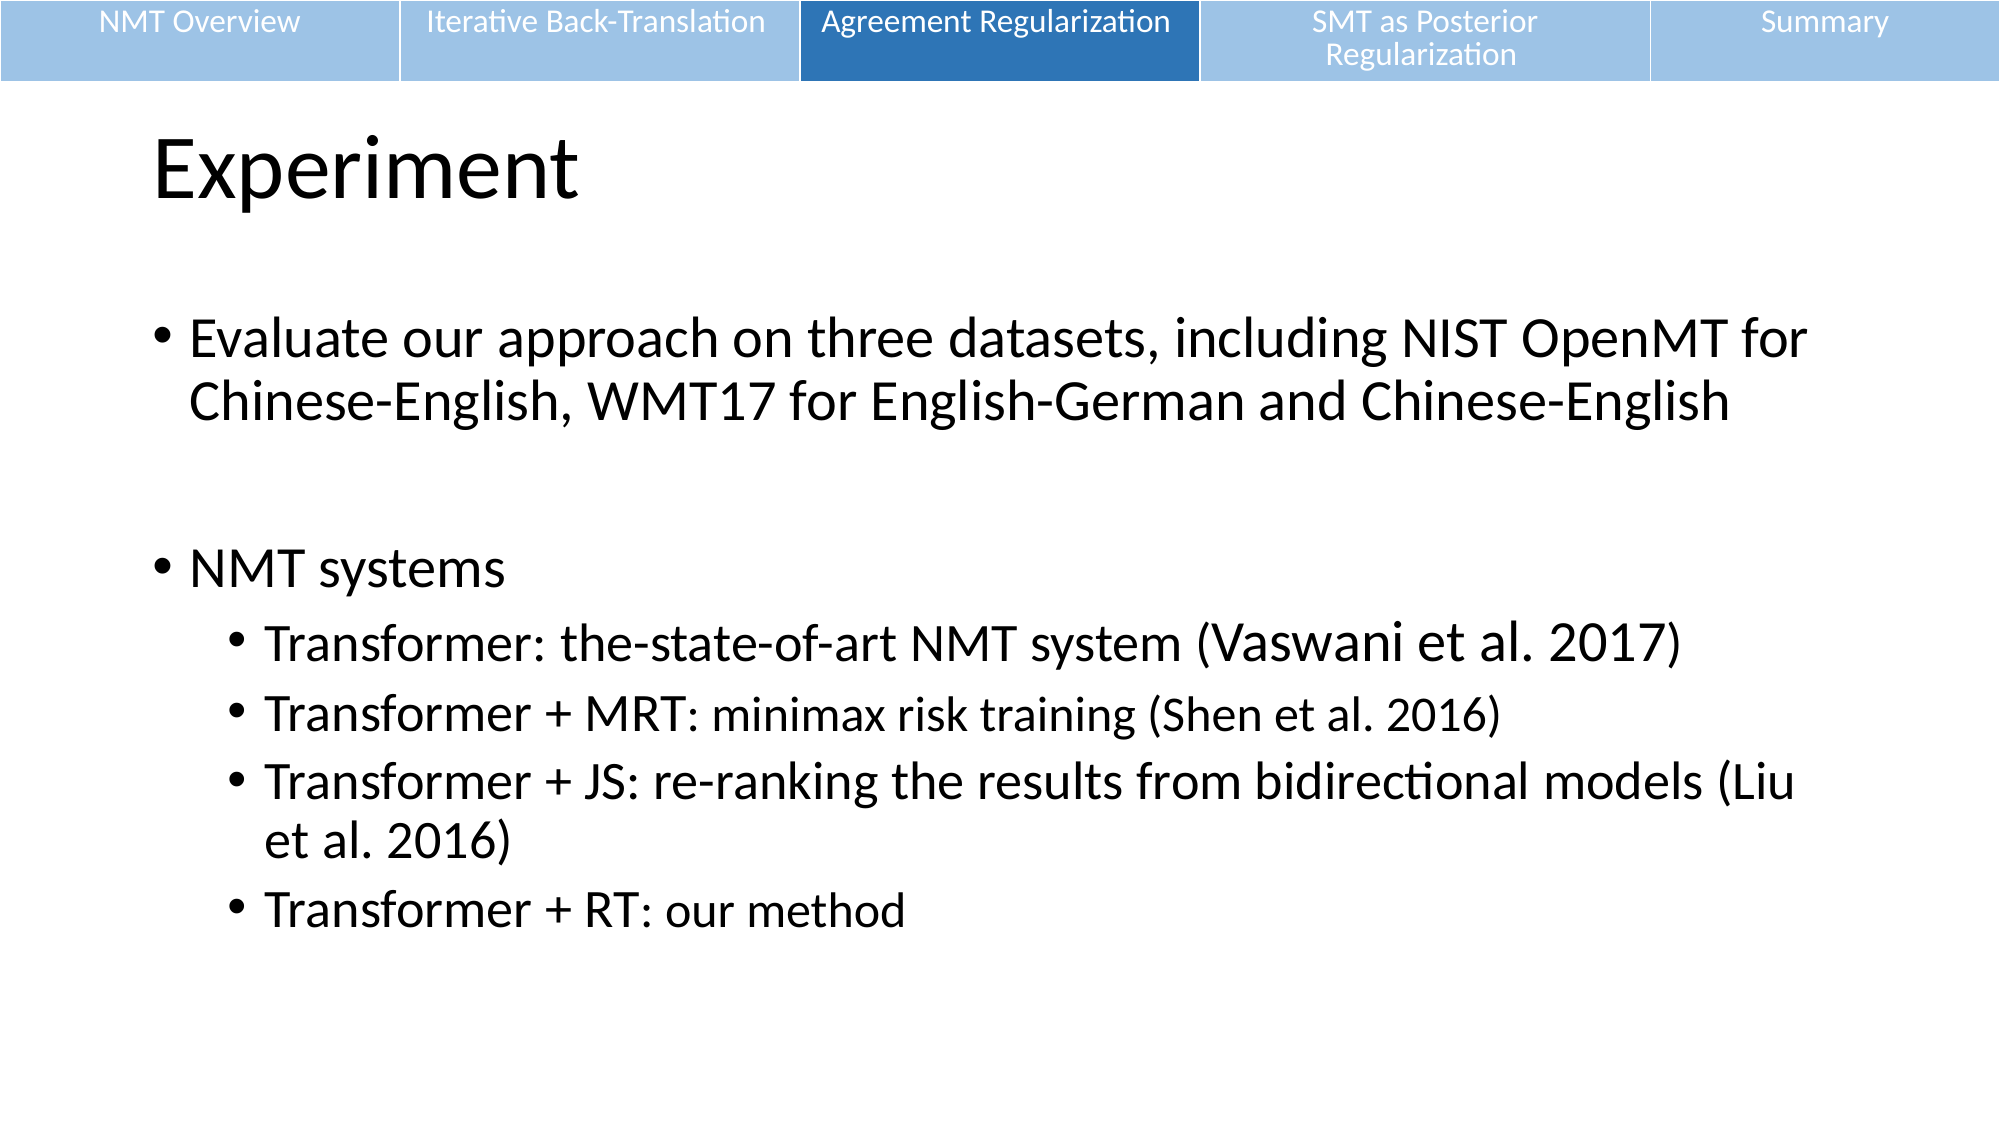

| NMT Overview | Iterative Back-Translation | Agreement Regularization | SMT as Posterior Regularization | Summary |
| --- | --- | --- | --- | --- |
# Experiment
Evaluate our approach on three datasets, including NIST OpenMT for Chinese-English, WMT17 for English-German and Chinese-English

NMT systems
Transformer: the-state-of-art NMT system (Vaswani et al. 2017)
Transformer + MRT: minimax risk training (Shen et al. 2016)
Transformer + JS: re-ranking the results from bidirectional models (Liu et al. 2016)
Transformer + RT: our method